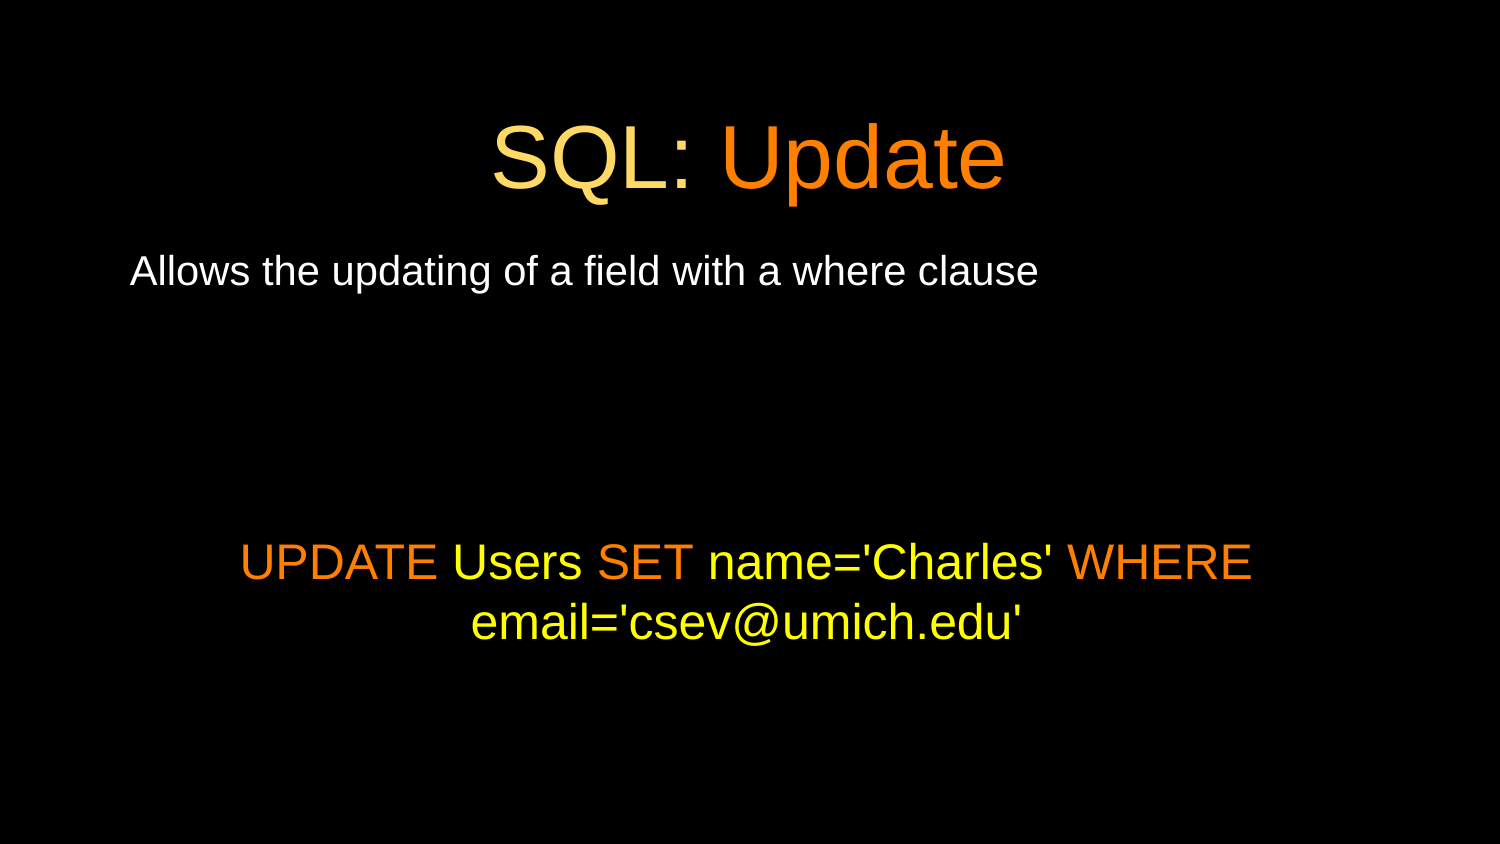

# SQL: Update
Allows the updating of a field with a where clause
UPDATE Users SET name='Charles' WHERE email='csev@umich.edu'